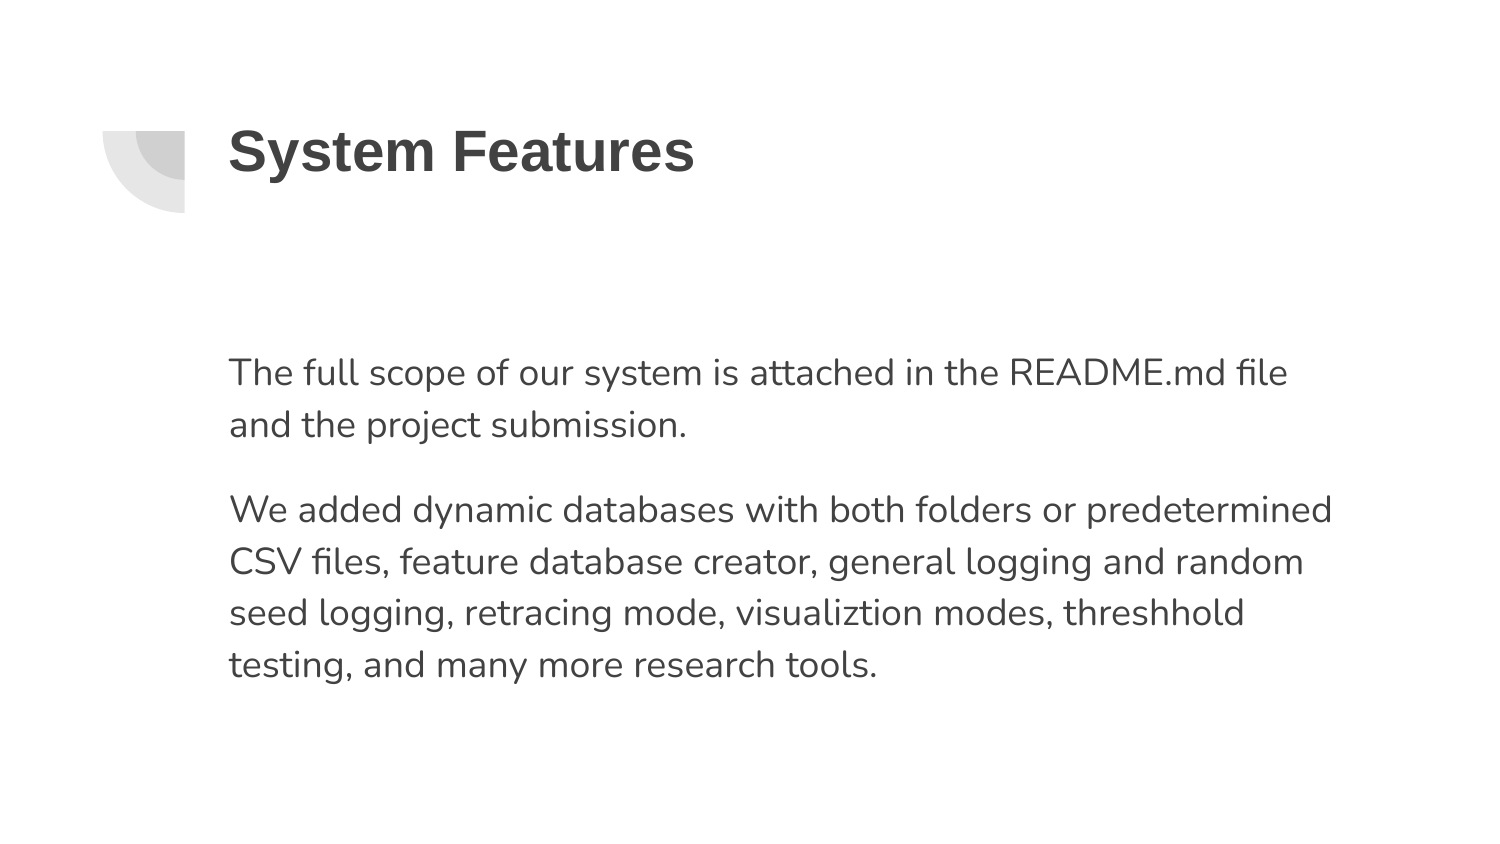

# System Features
The full scope of our system is attached in the README.md file and the project submission.
We added dynamic databases with both folders or predetermined CSV files, feature database creator, general logging and random seed logging, retracing mode, visualiztion modes, threshhold testing, and many more research tools.